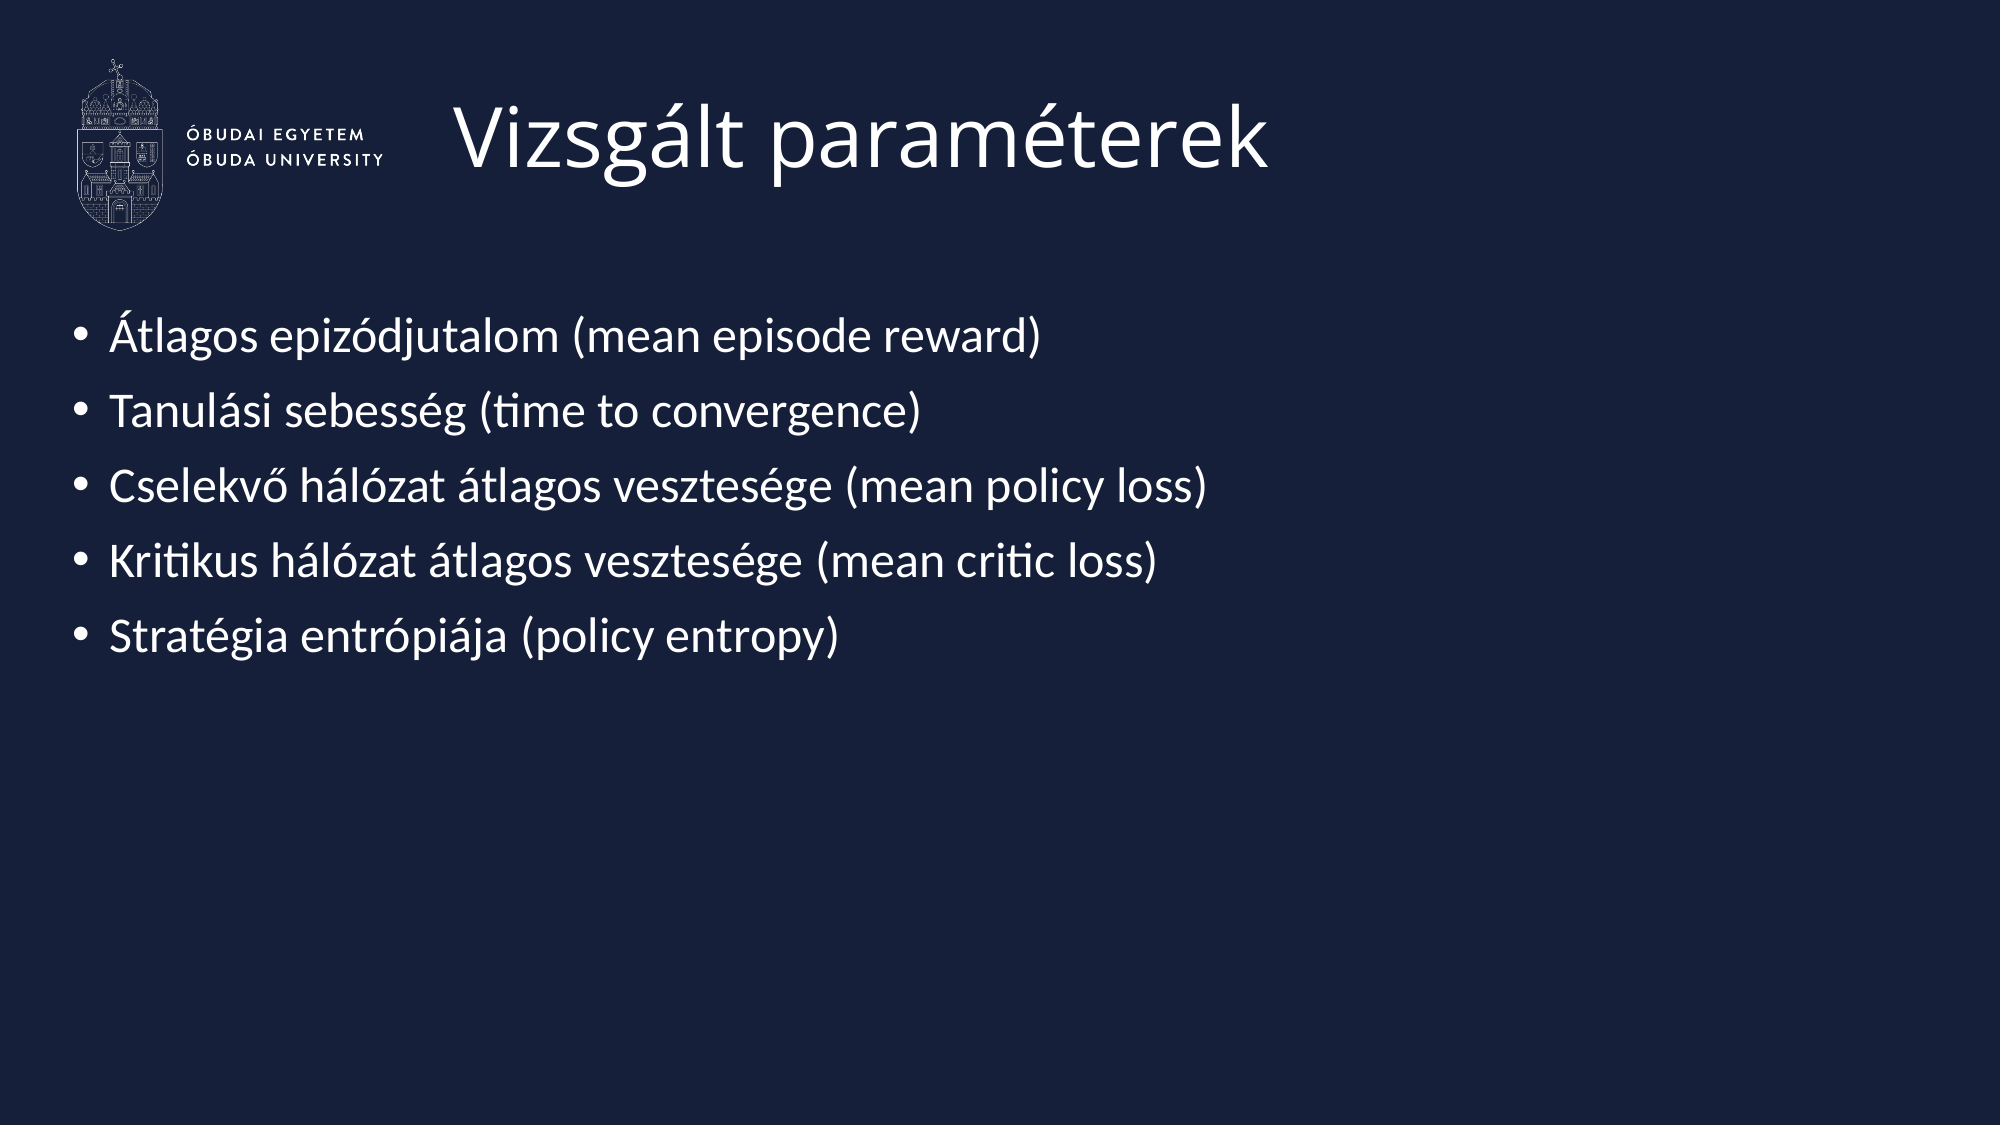

Vizsgált paraméterek
Átlagos epizódjutalom (mean episode reward)
Tanulási sebesség (time to convergence)
Cselekvő hálózat átlagos vesztesége (mean policy loss)
Kritikus hálózat átlagos vesztesége (mean critic loss)
Stratégia entrópiája (policy entropy)